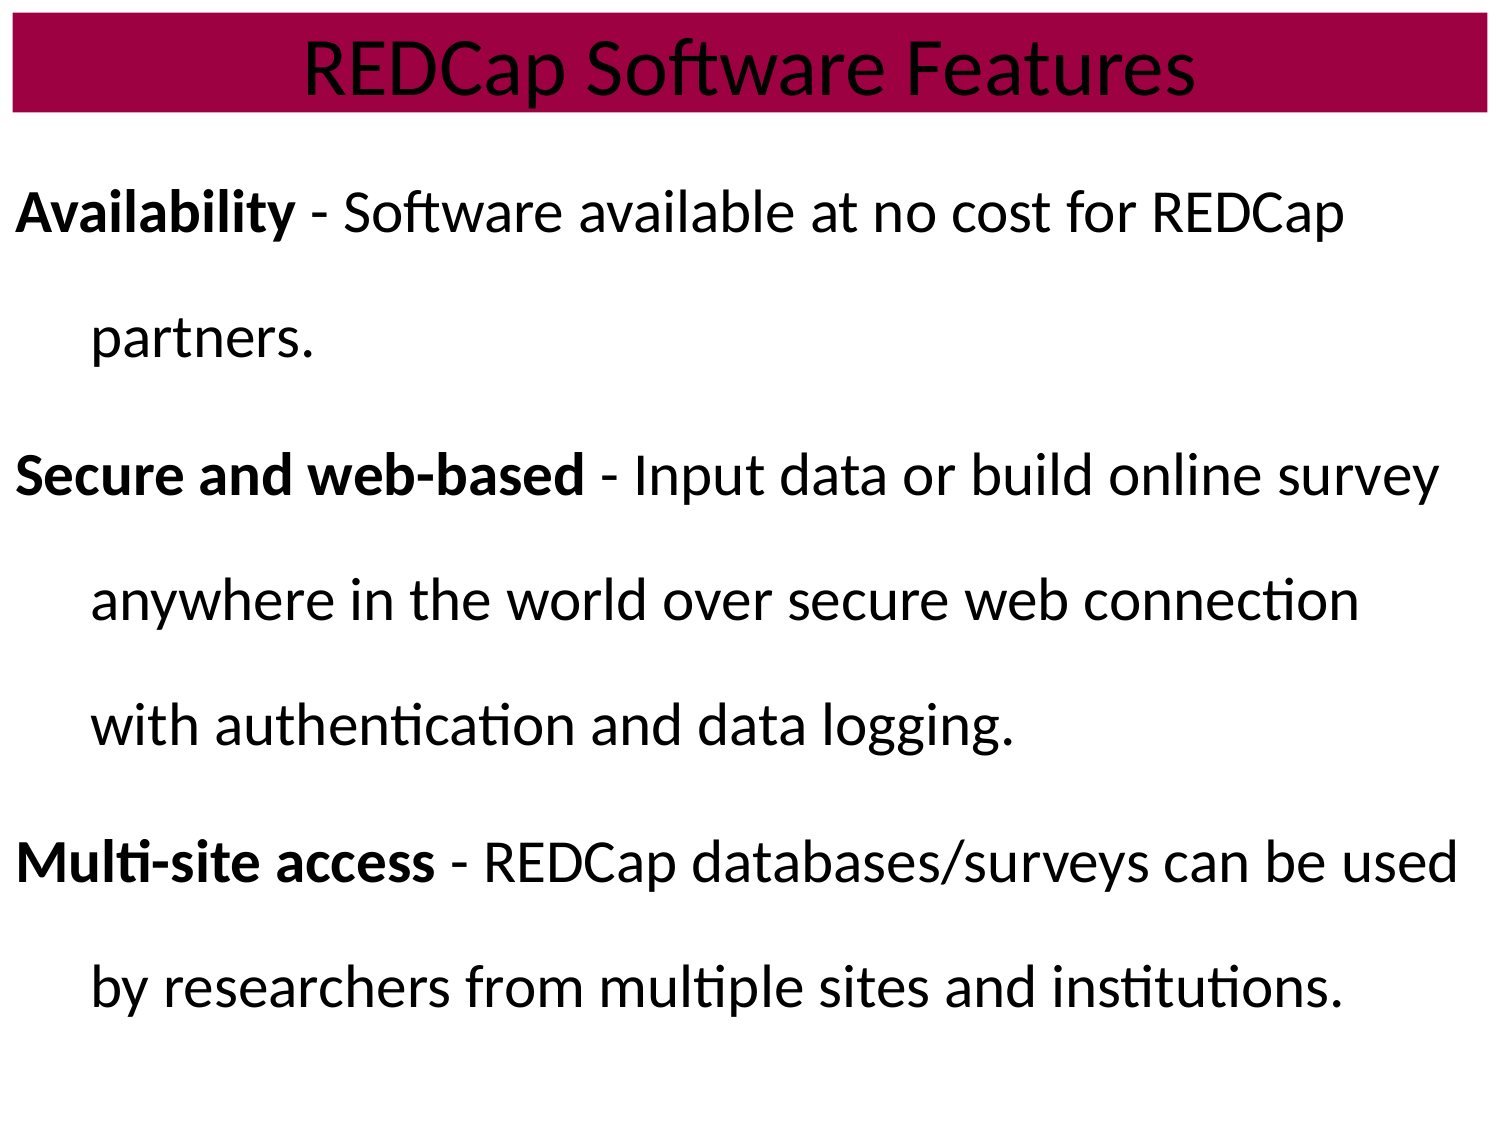

# REDCap Software Features
Availability - Software available at no cost for REDCap partners.
Secure and web-based - Input data or build online survey anywhere in the world over secure web connection with authentication and data logging.
Multi-site access - REDCap databases/surveys can be used by researchers from multiple sites and institutions.